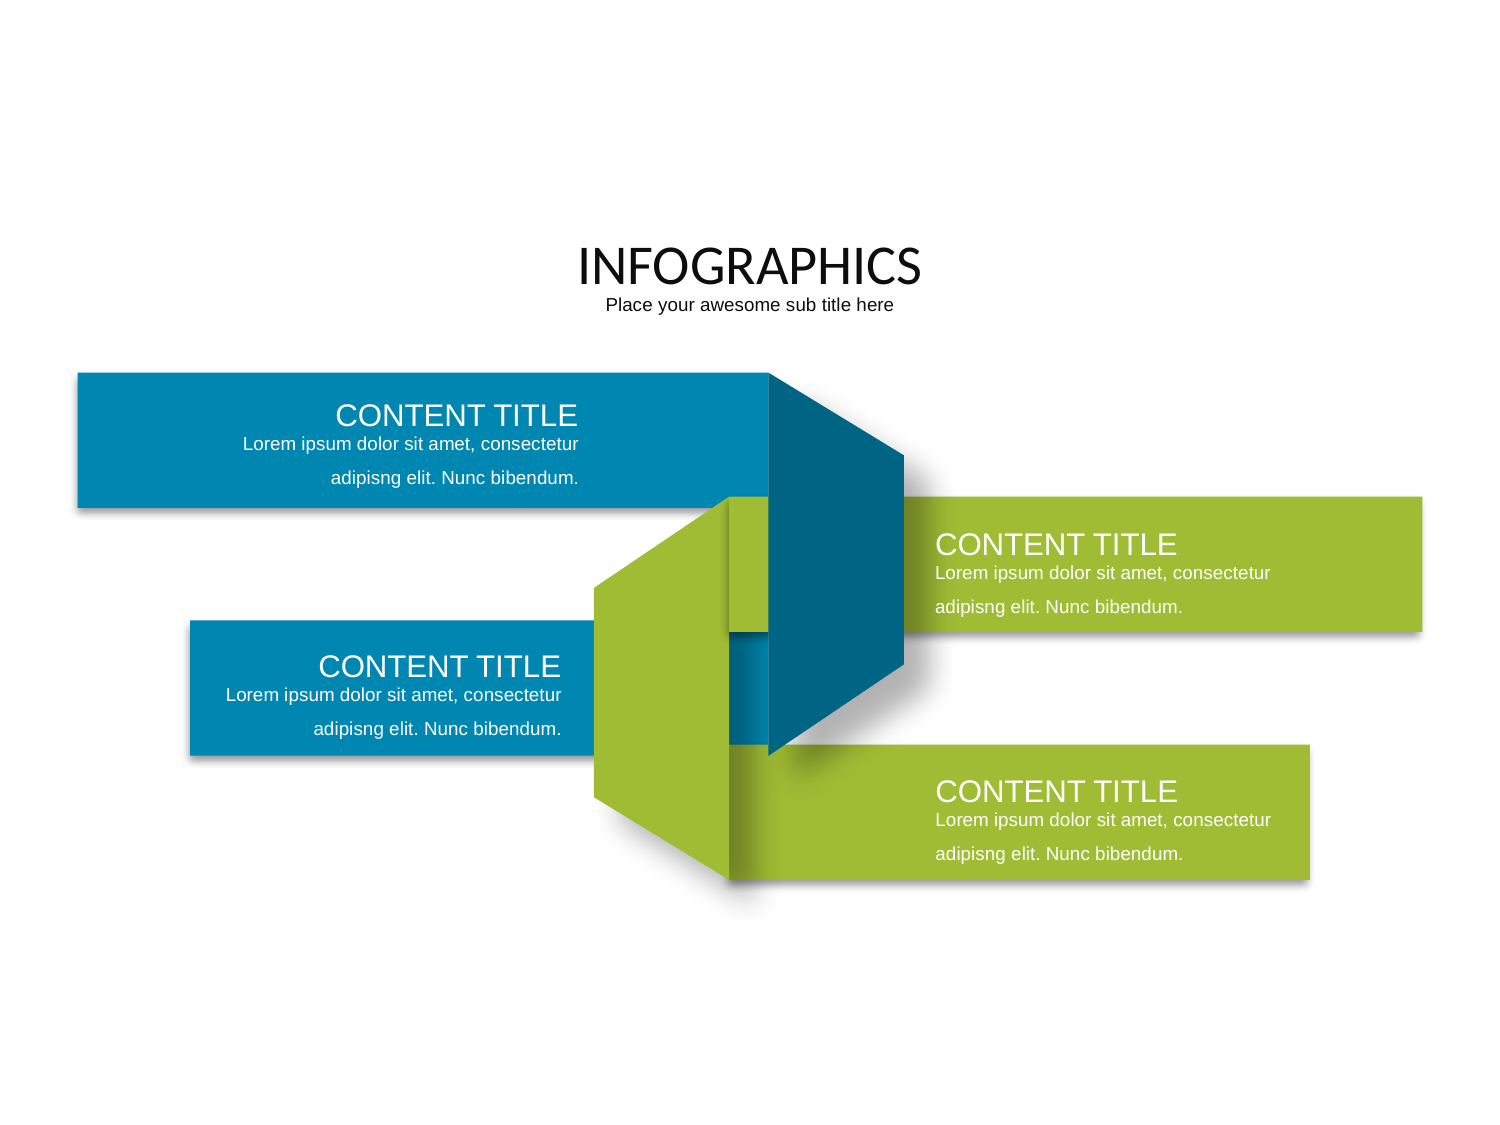

INFOGRAPHICS
Place your awesome sub title here
CONTENT TITLE

Lorem ipsum dolor sit amet, consectetur adipisng elit. Nunc bibendum.
CONTENT TITLE
Lorem ipsum dolor sit amet, consectetur adipisng elit. Nunc bibendum.
CONTENT TITLE
Lorem ipsum dolor sit amet, consectetur adipisng elit. Nunc bibendum.
CONTENT TITLE
Lorem ipsum dolor sit amet, consectetur adipisng elit. Nunc bibendum.